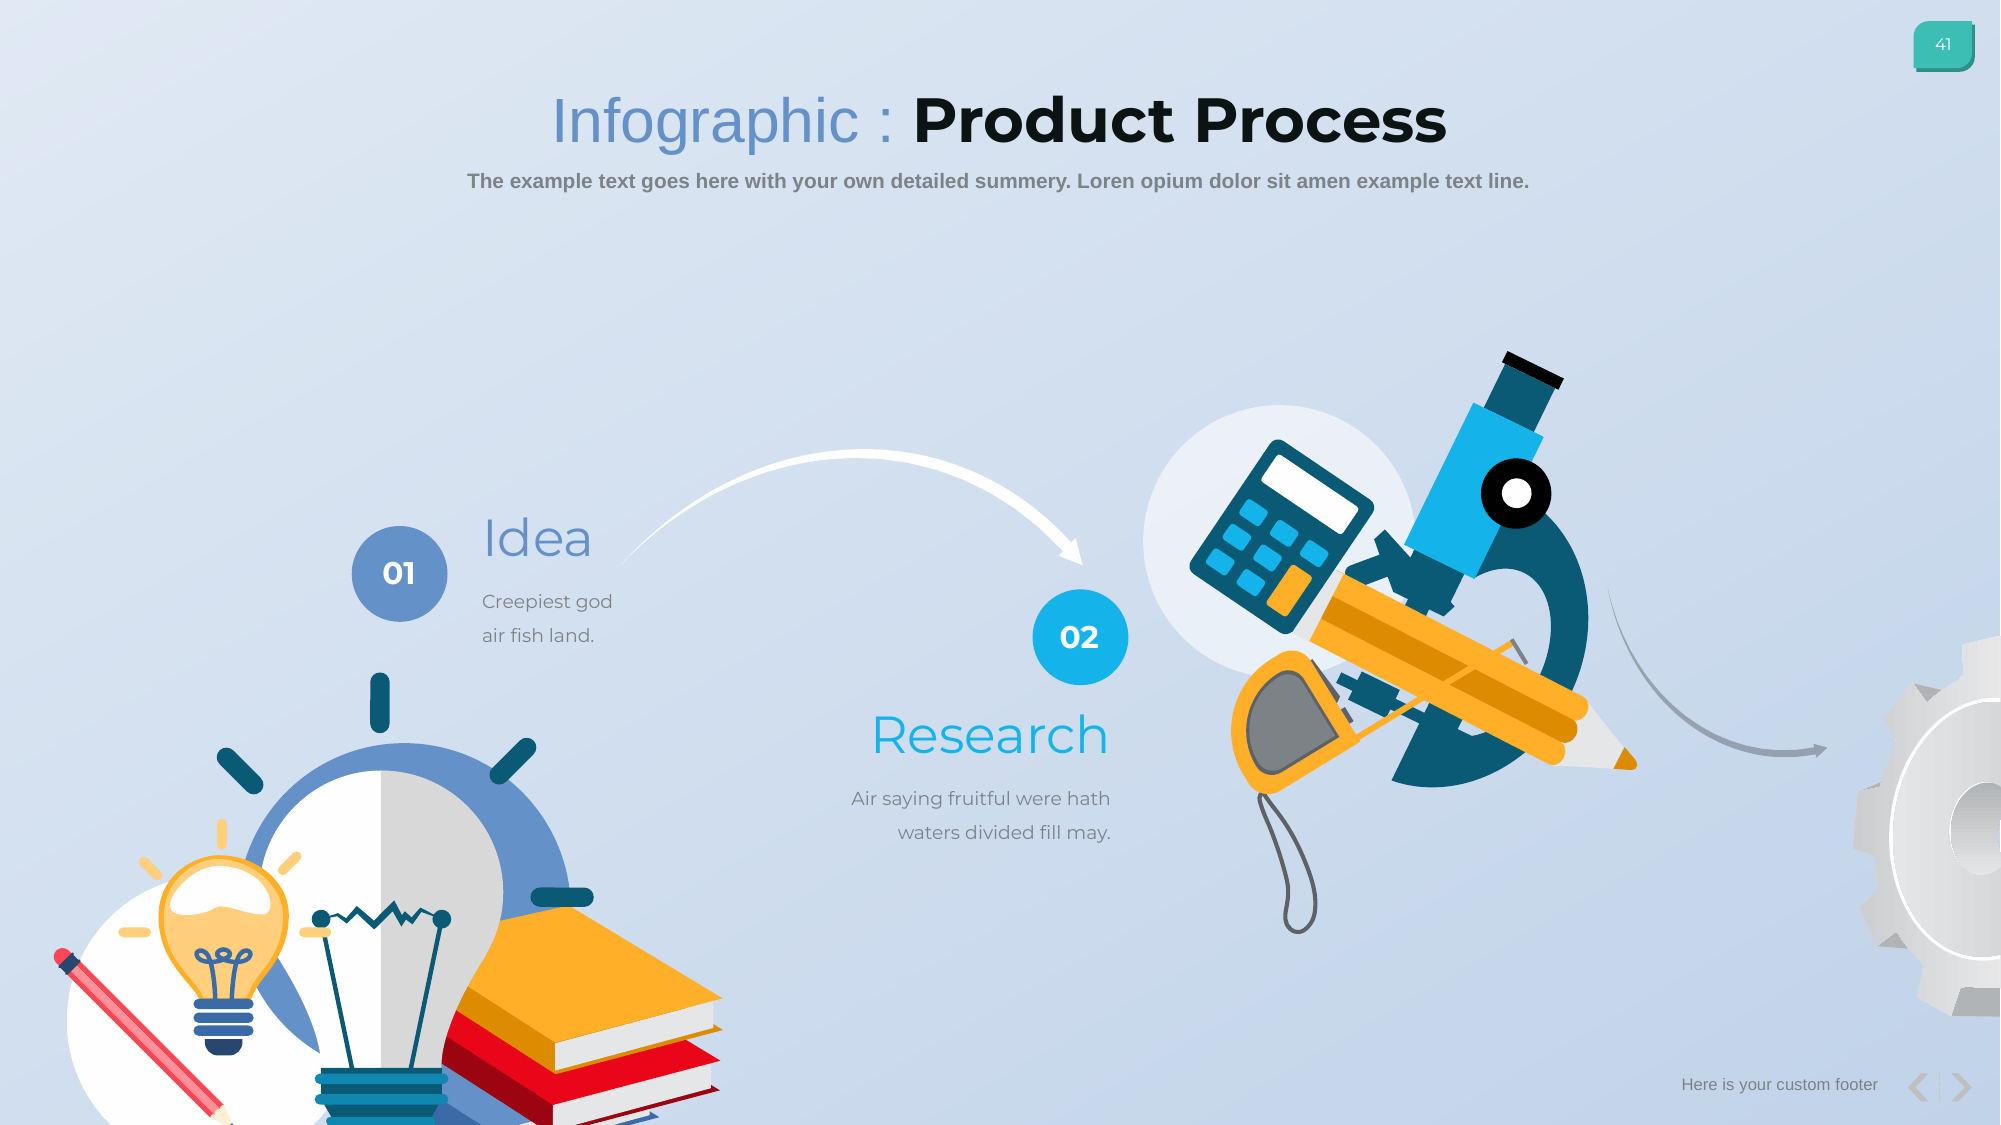

Infographic : Product Process
The example text goes here with your own detailed summery. Loren opium dolor sit amen example text line.

Idea

01
Creepiest god air fish land.

02

Research

Air saying fruitful were hath waters divided fill may.

Here is your custom footer